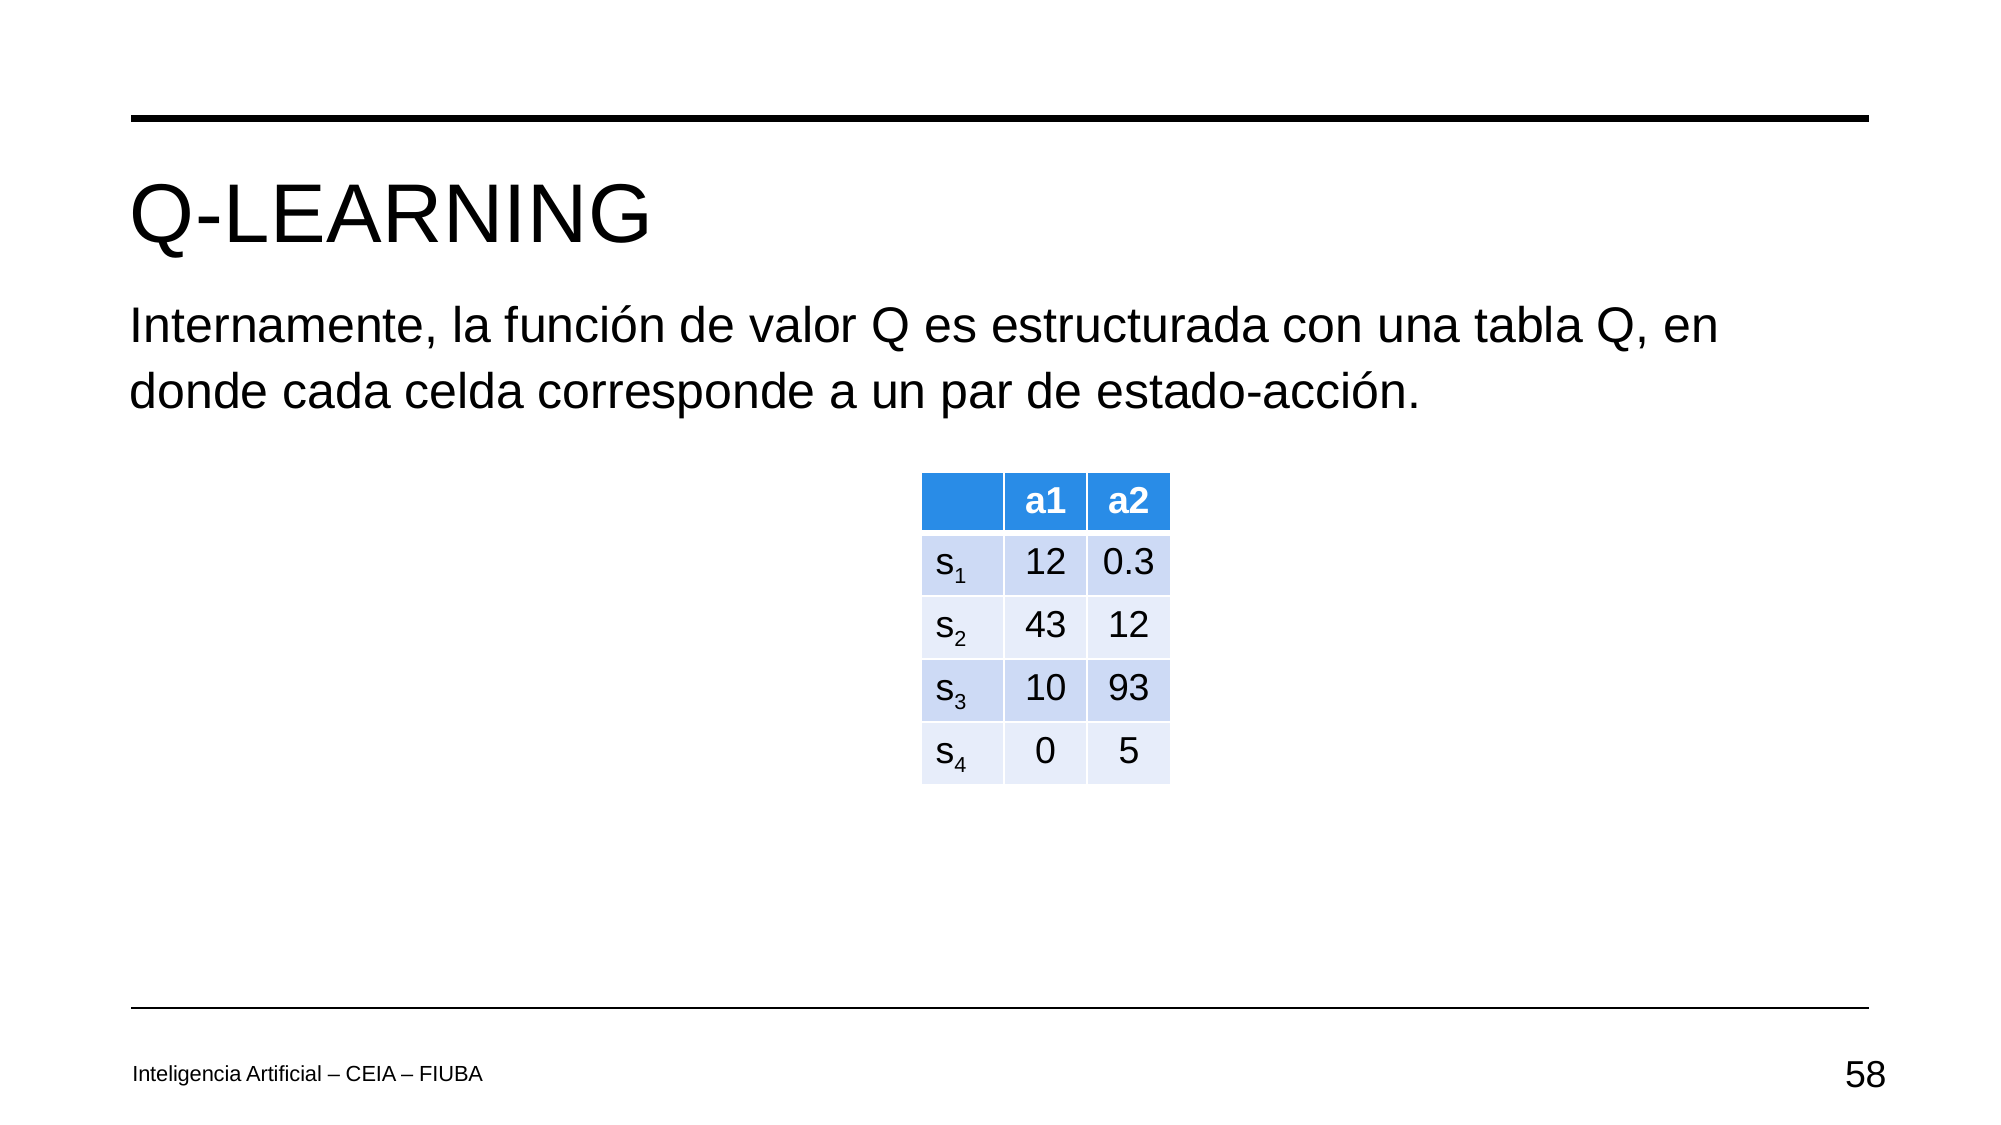

# Q-LEARNING
Internamente, la función de valor Q es estructurada con una tabla Q, en donde cada celda corresponde a un par de estado-acción.
|  | a1 | a2 |
| --- | --- | --- |
| s1 | 12 | 0.3 |
| s2 | 43 | 12 |
| s3 | 10 | 93 |
| s4 | 0 | 5 |
Inteligencia Artificial – CEIA – FIUBA
58
Image by vectorjuice